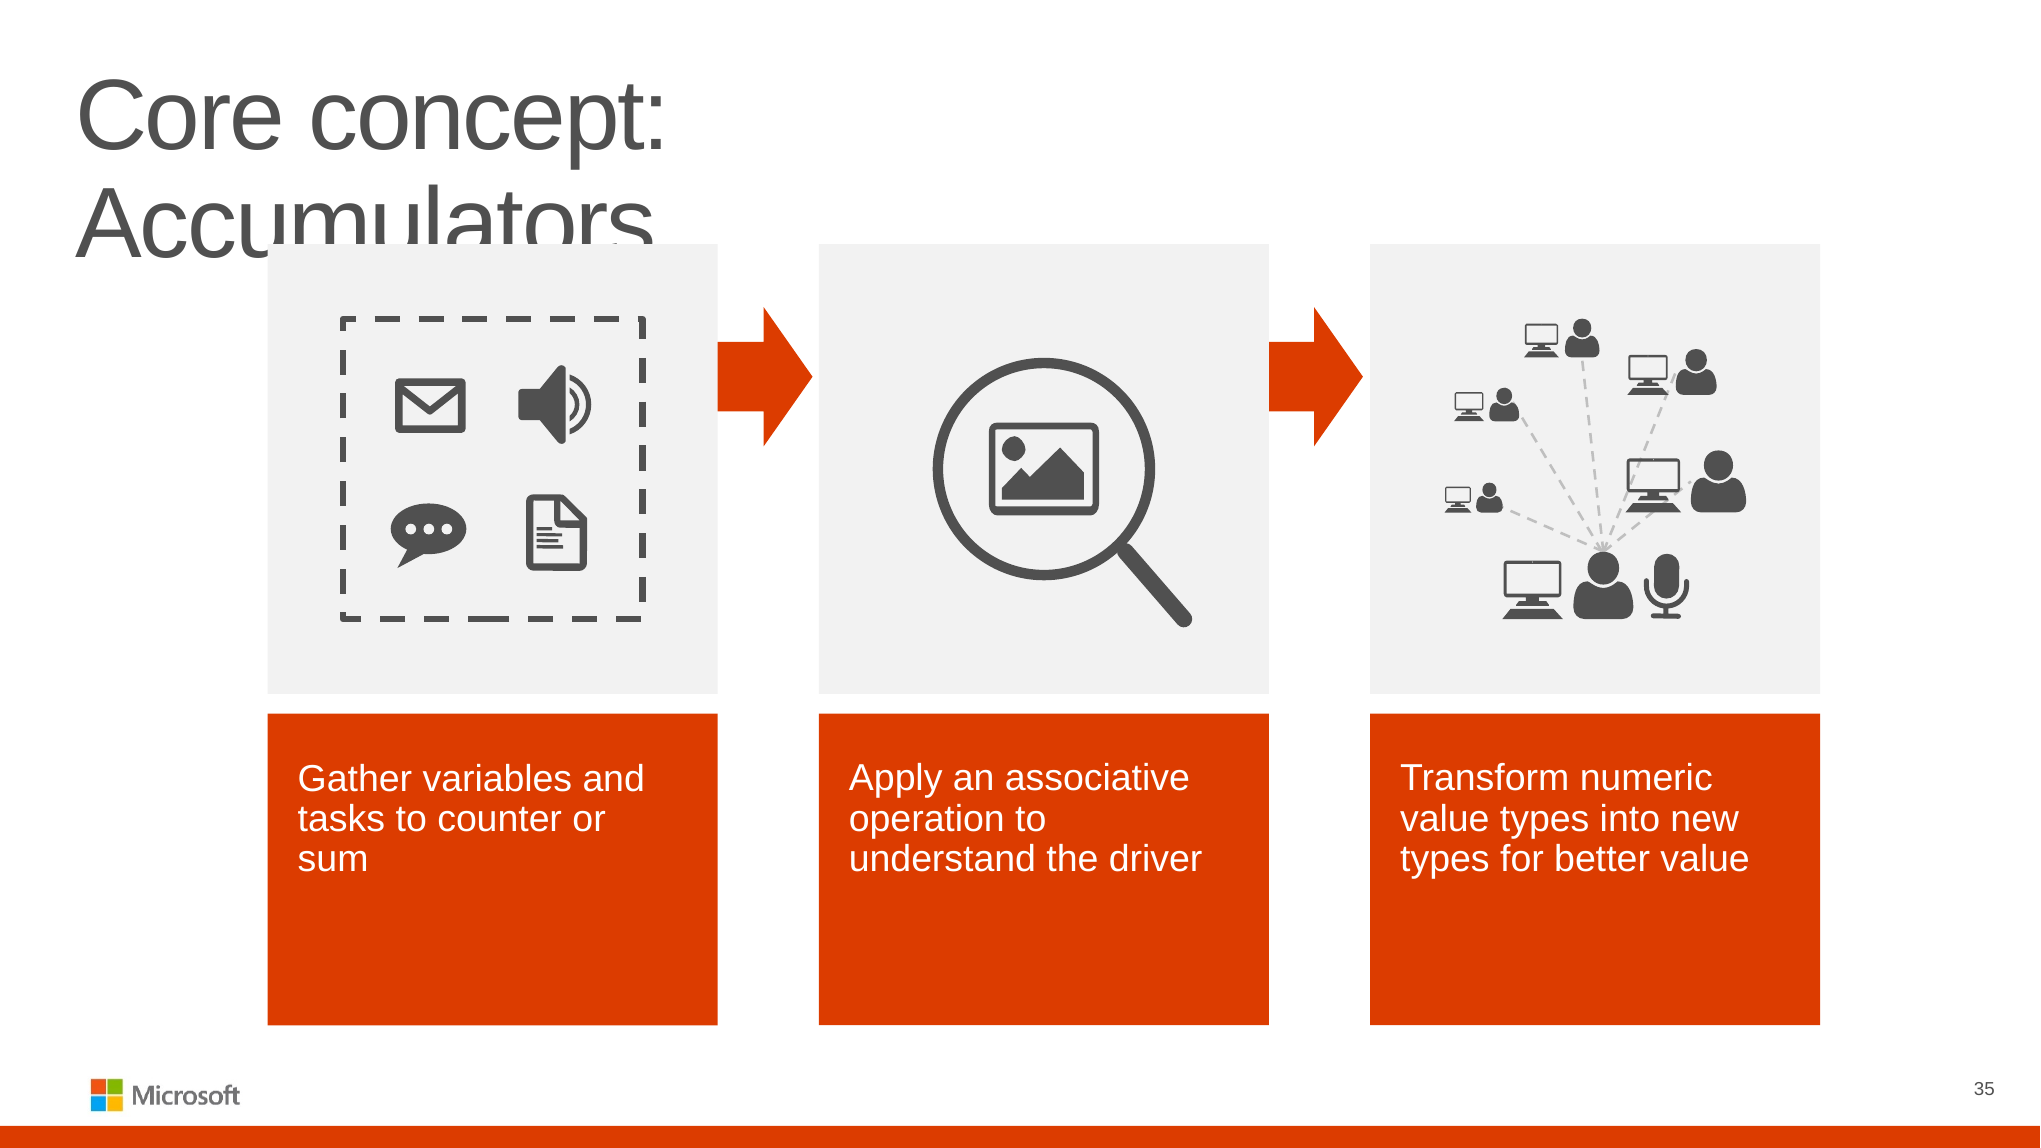

# Core concept: Accumulators

Apply an associative operation to understand the driver

Gather variables and tasks to counter or sum

Transform numeric value types into new types for better value
35